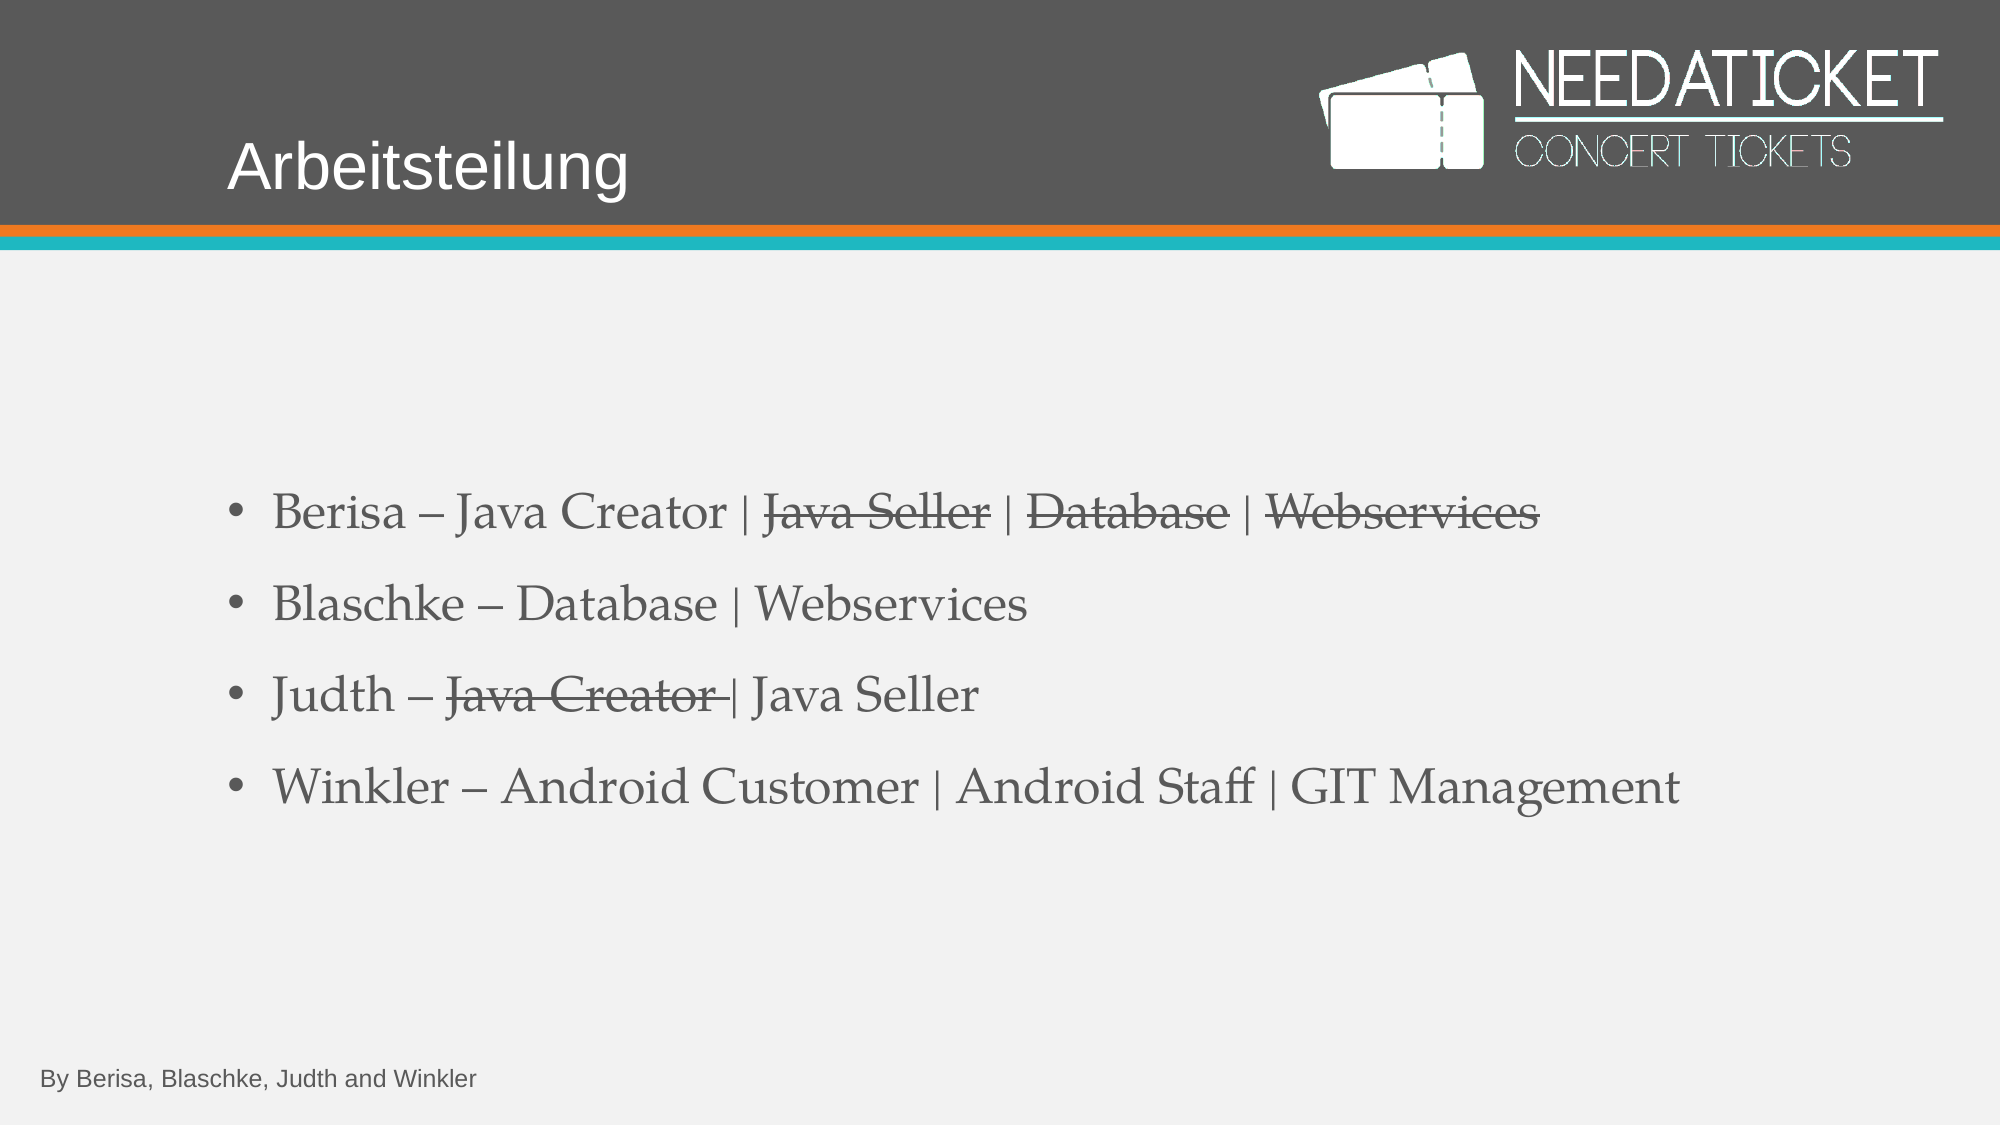

# Arbeitsteilung
Berisa – Java Creator | Java Seller | Database | Webservices
Blaschke – Database | Webservices
Judth – Java Creator | Java Seller
Winkler – Android Customer | Android Staff | GIT Management